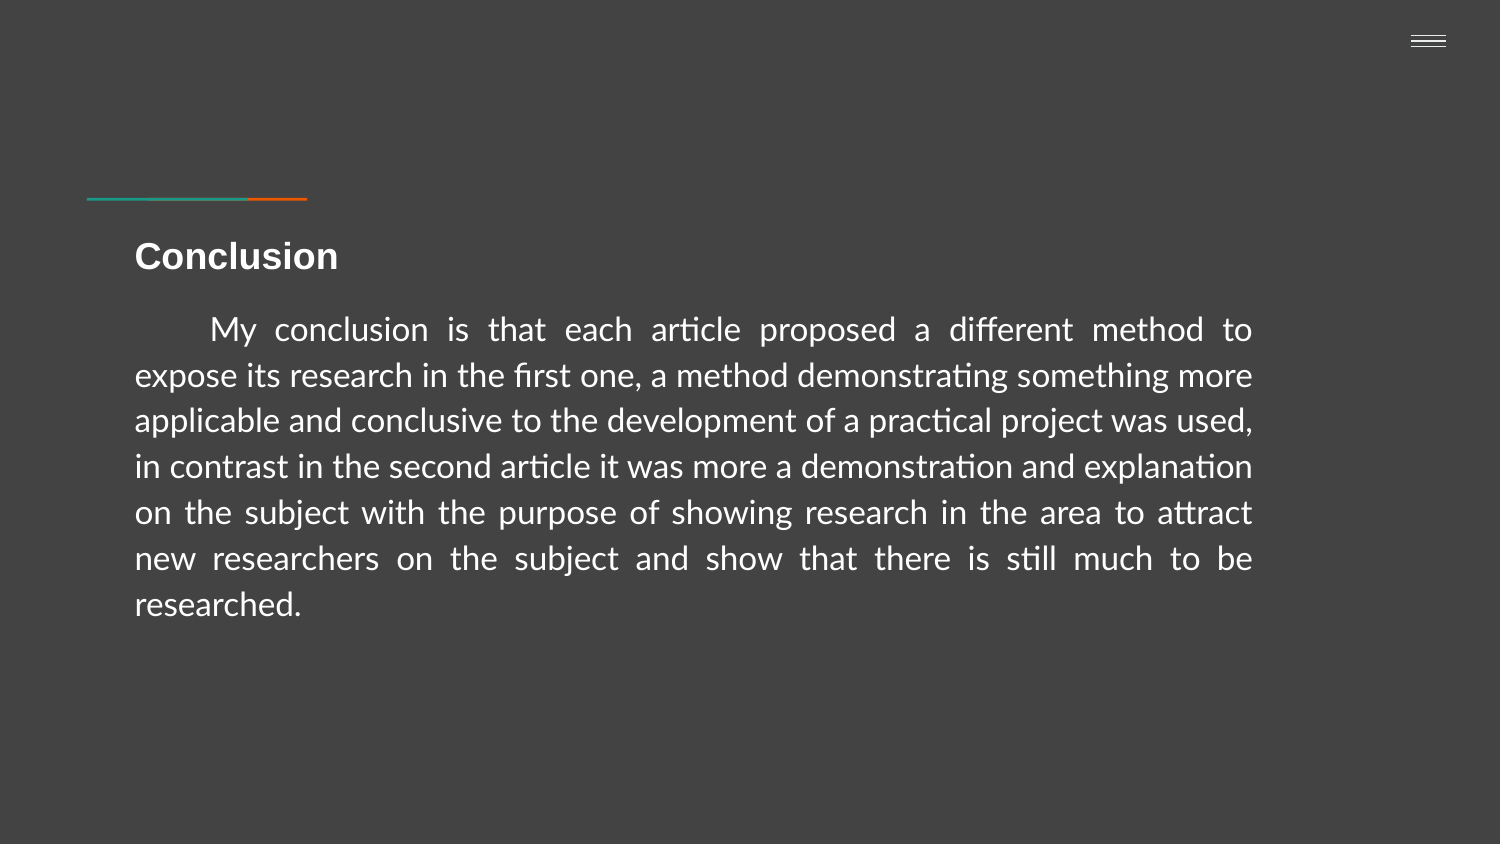

# Conclusion
My conclusion is that each article proposed a different method to expose its research in the first one, a method demonstrating something more applicable and conclusive to the development of a practical project was used, in contrast in the second article it was more a demonstration and explanation on the subject with the purpose of showing research in the area to attract new researchers on the subject and show that there is still much to be researched.